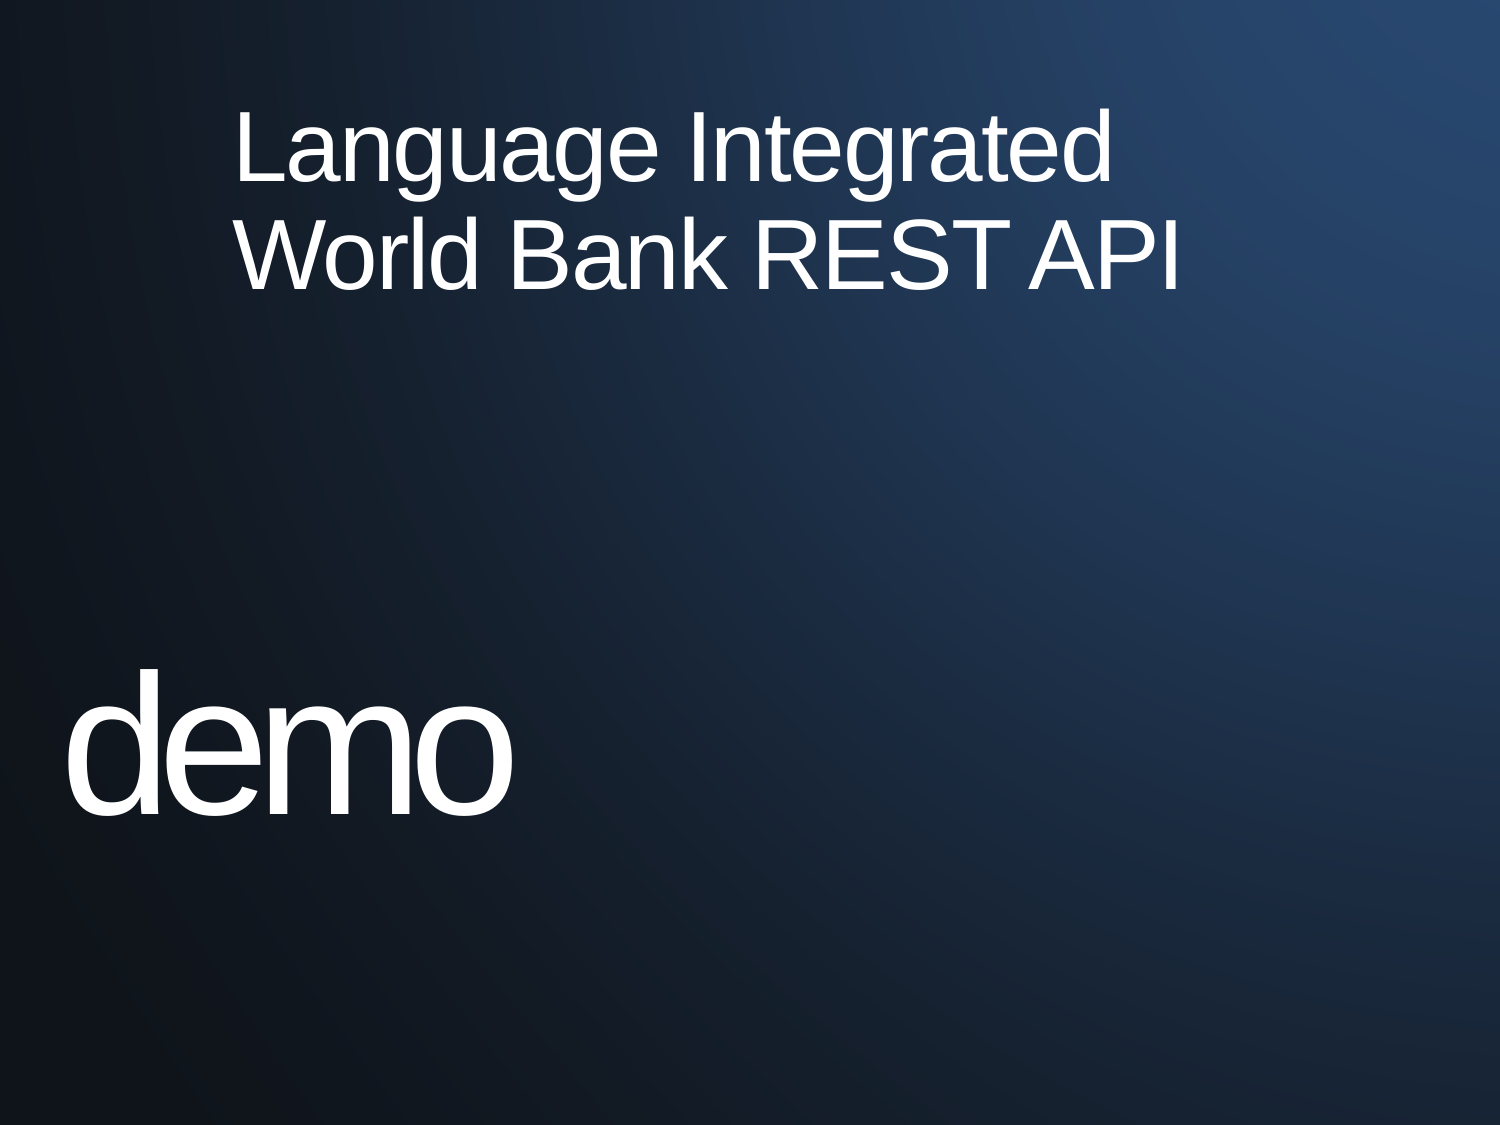

# Language Integrated World Bank REST API

demo